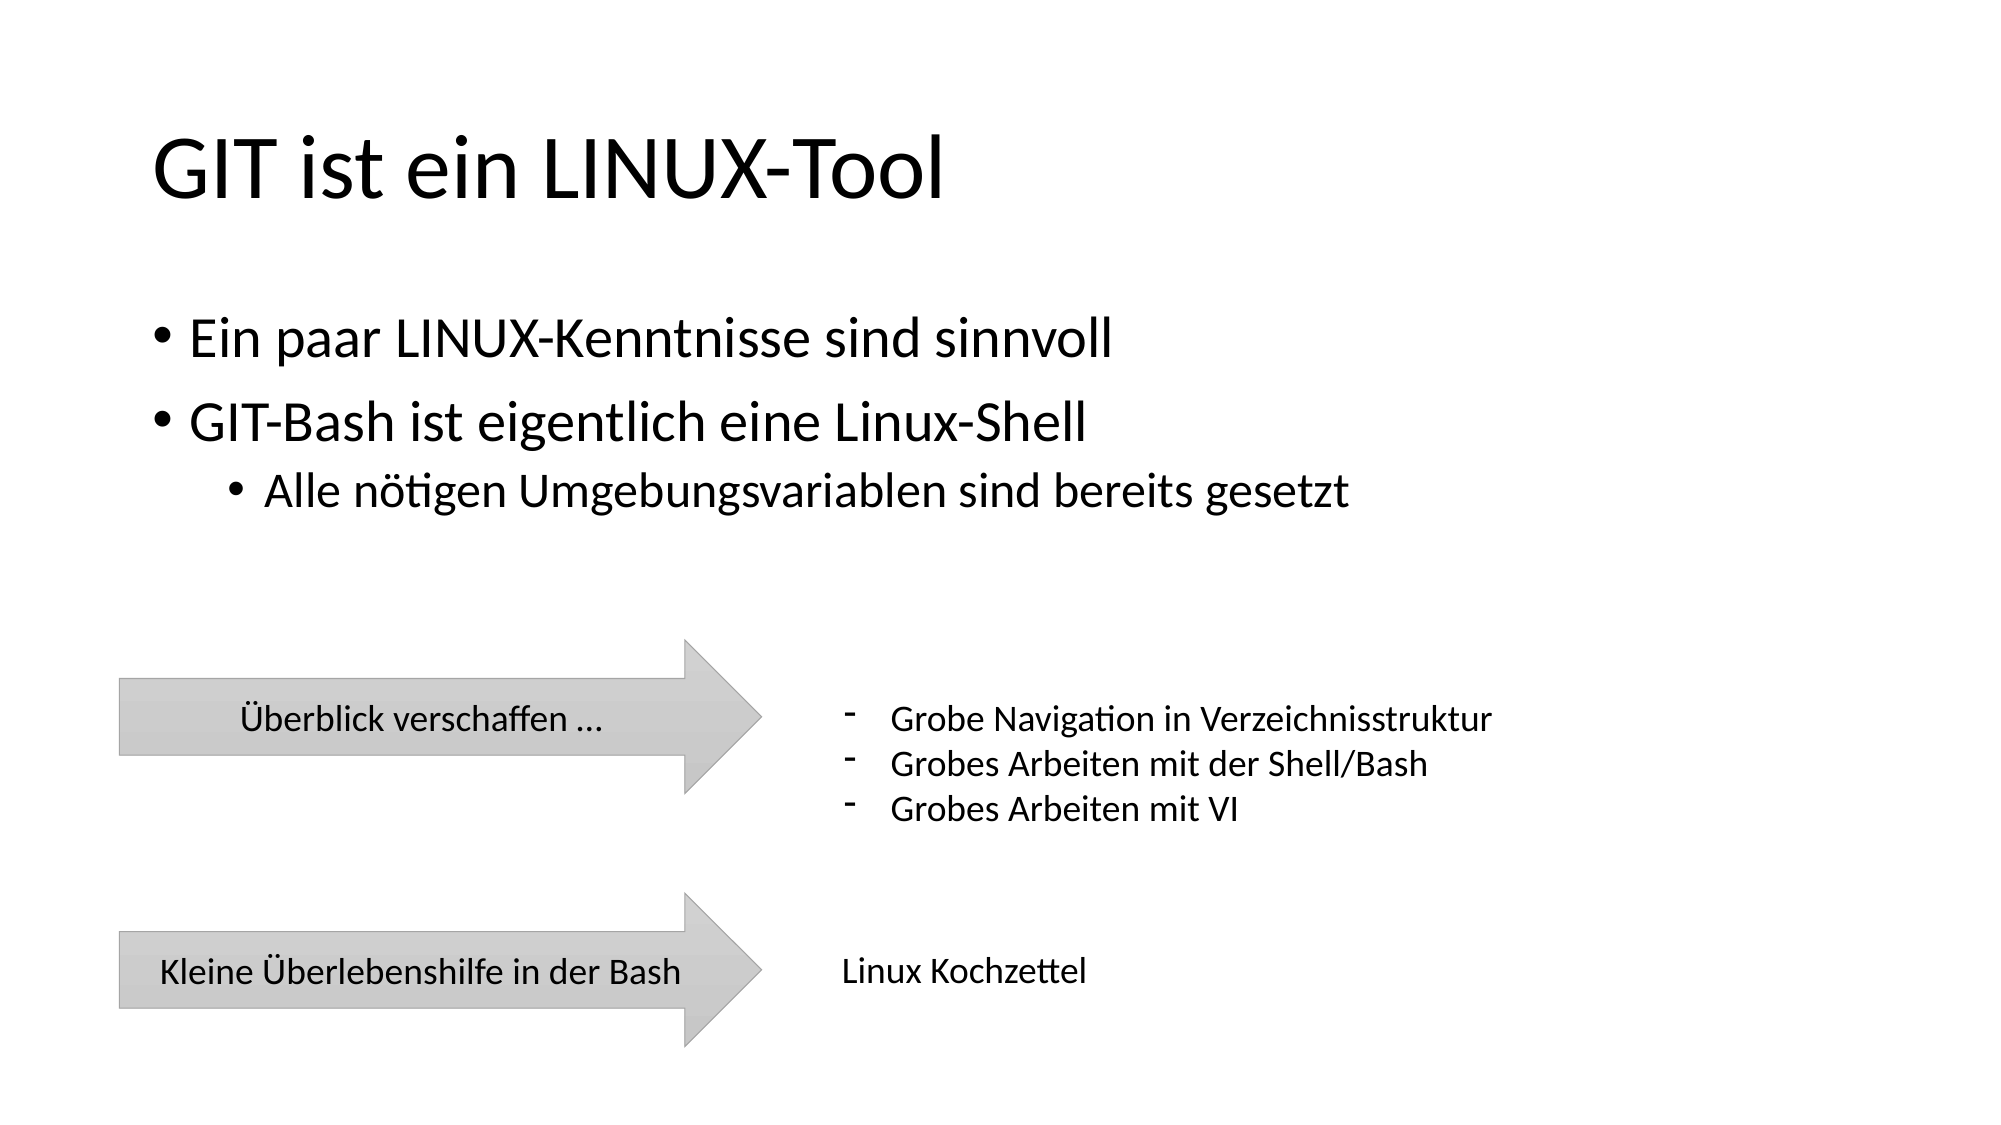

# GIT ist ein LINUX-Tool
Ein paar LINUX-Kenntnisse sind sinnvoll
GIT-Bash ist eigentlich eine Linux-Shell
Alle nötigen Umgebungsvariablen sind bereits gesetzt
Überblick verschaffen …
Grobe Navigation in Verzeichnisstruktur
Grobes Arbeiten mit der Shell/Bash
Grobes Arbeiten mit VI
Kleine Überlebenshilfe in der Bash
Linux Kochzettel